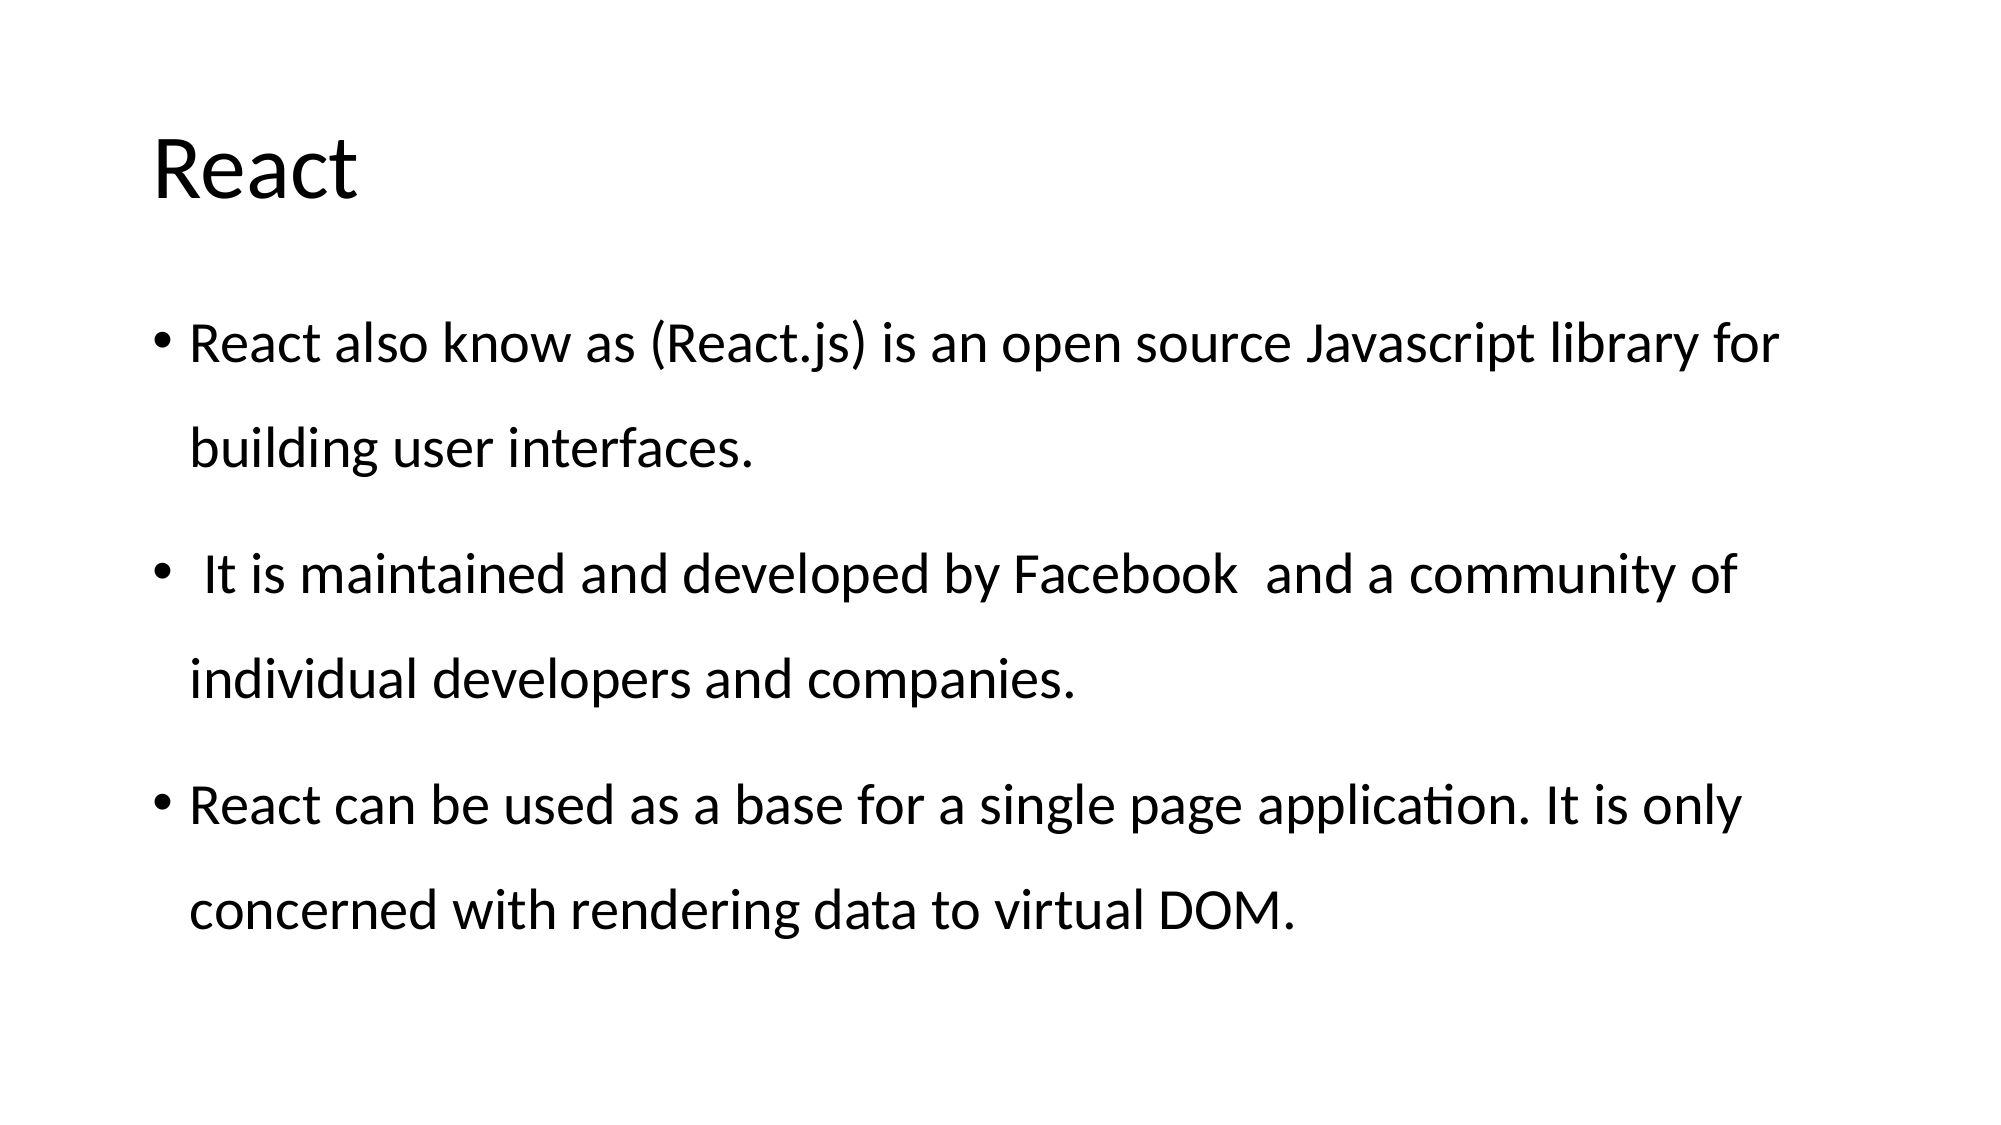

# React
React also know as (React.js) is an open source Javascript library for building user interfaces.
 It is maintained and developed by Facebook  and a community of individual developers and companies.
React can be used as a base for a single page application. It is only concerned with rendering data to virtual DOM.